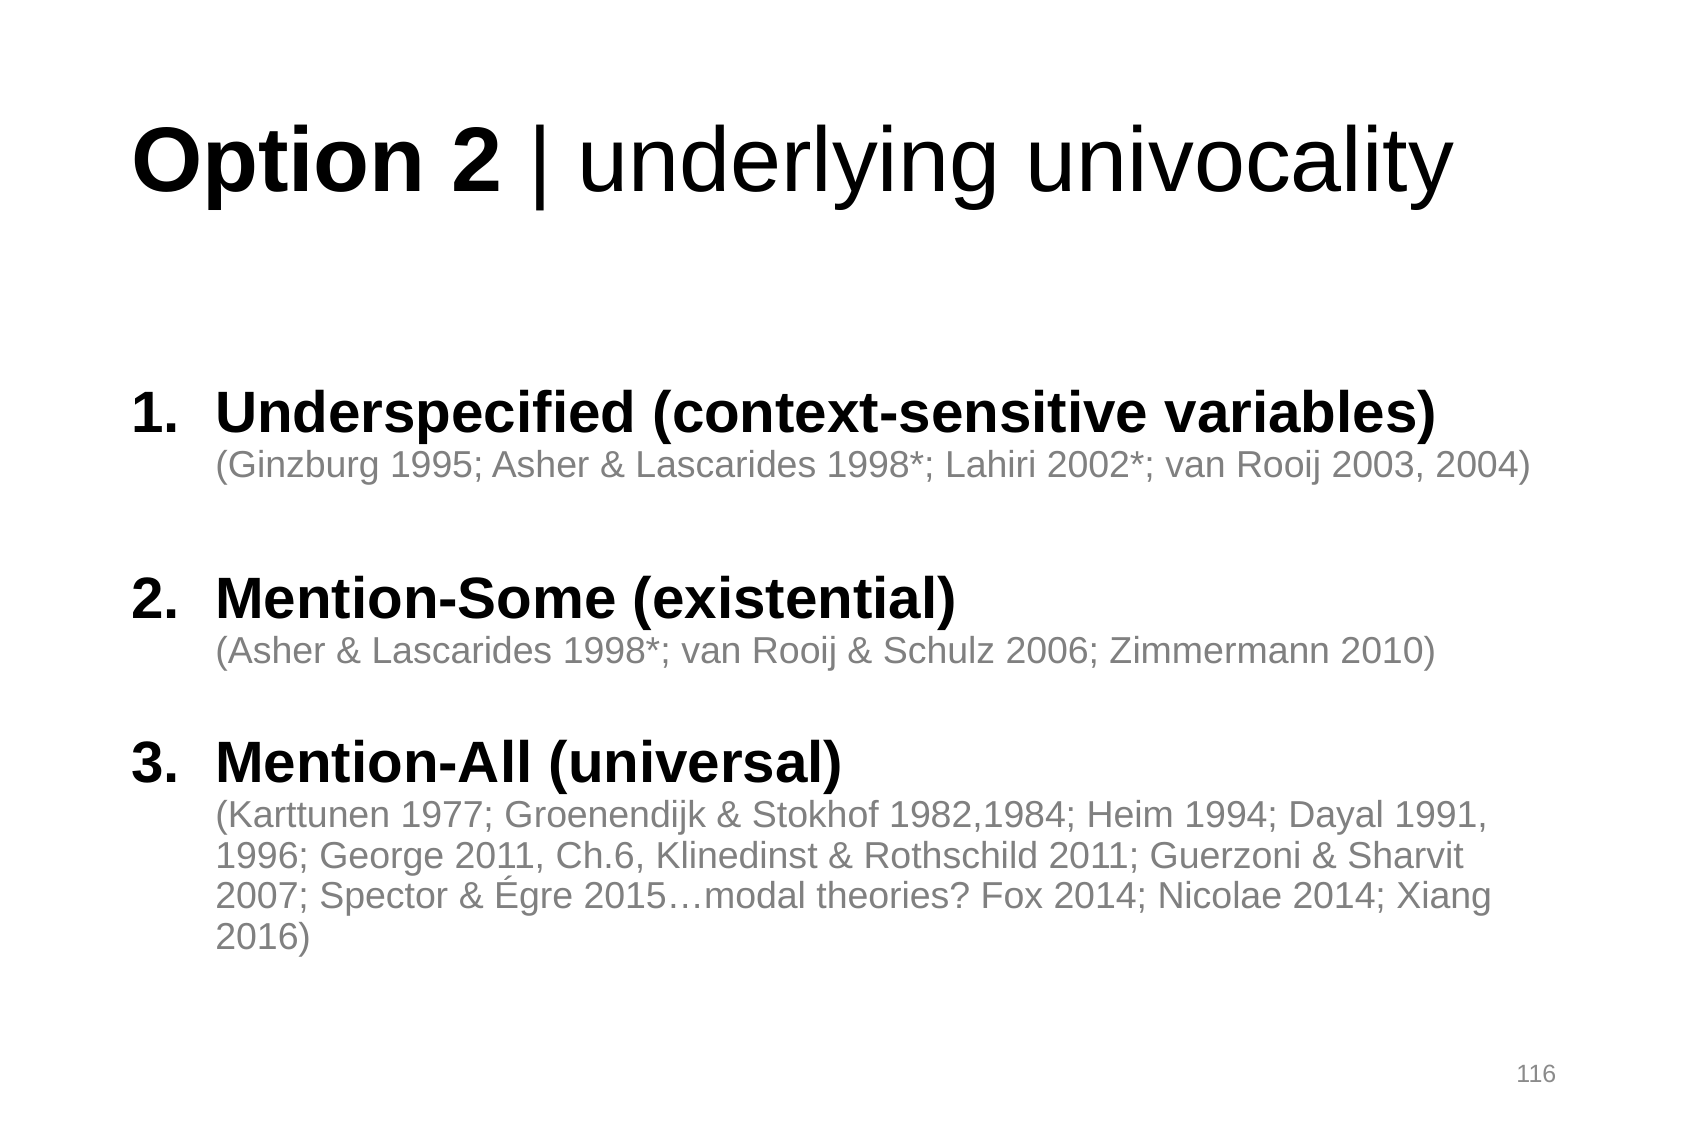

# Option 2 | underlying univocality

Underspecified (context-sensitive variables)
(Ginzburg 1995; Asher & Lascarides 1998*; Lahiri 2002*; van Rooij 2003, 2004)

Mention-Some (existential)
(Asher & Lascarides 1998*; van Rooij & Schulz 2006; Zimmermann 2010)
Mention-All (universal)
(Karttunen 1977; Groenendijk & Stokhof 1982,1984; Heim 1994; Dayal 1991, 1996; George 2011, Ch.6, Klinedinst & Rothschild 2011; Guerzoni & Sharvit 2007; Spector & Égre 2015…modal theories? Fox 2014; Nicolae 2014; Xiang 2016)

116